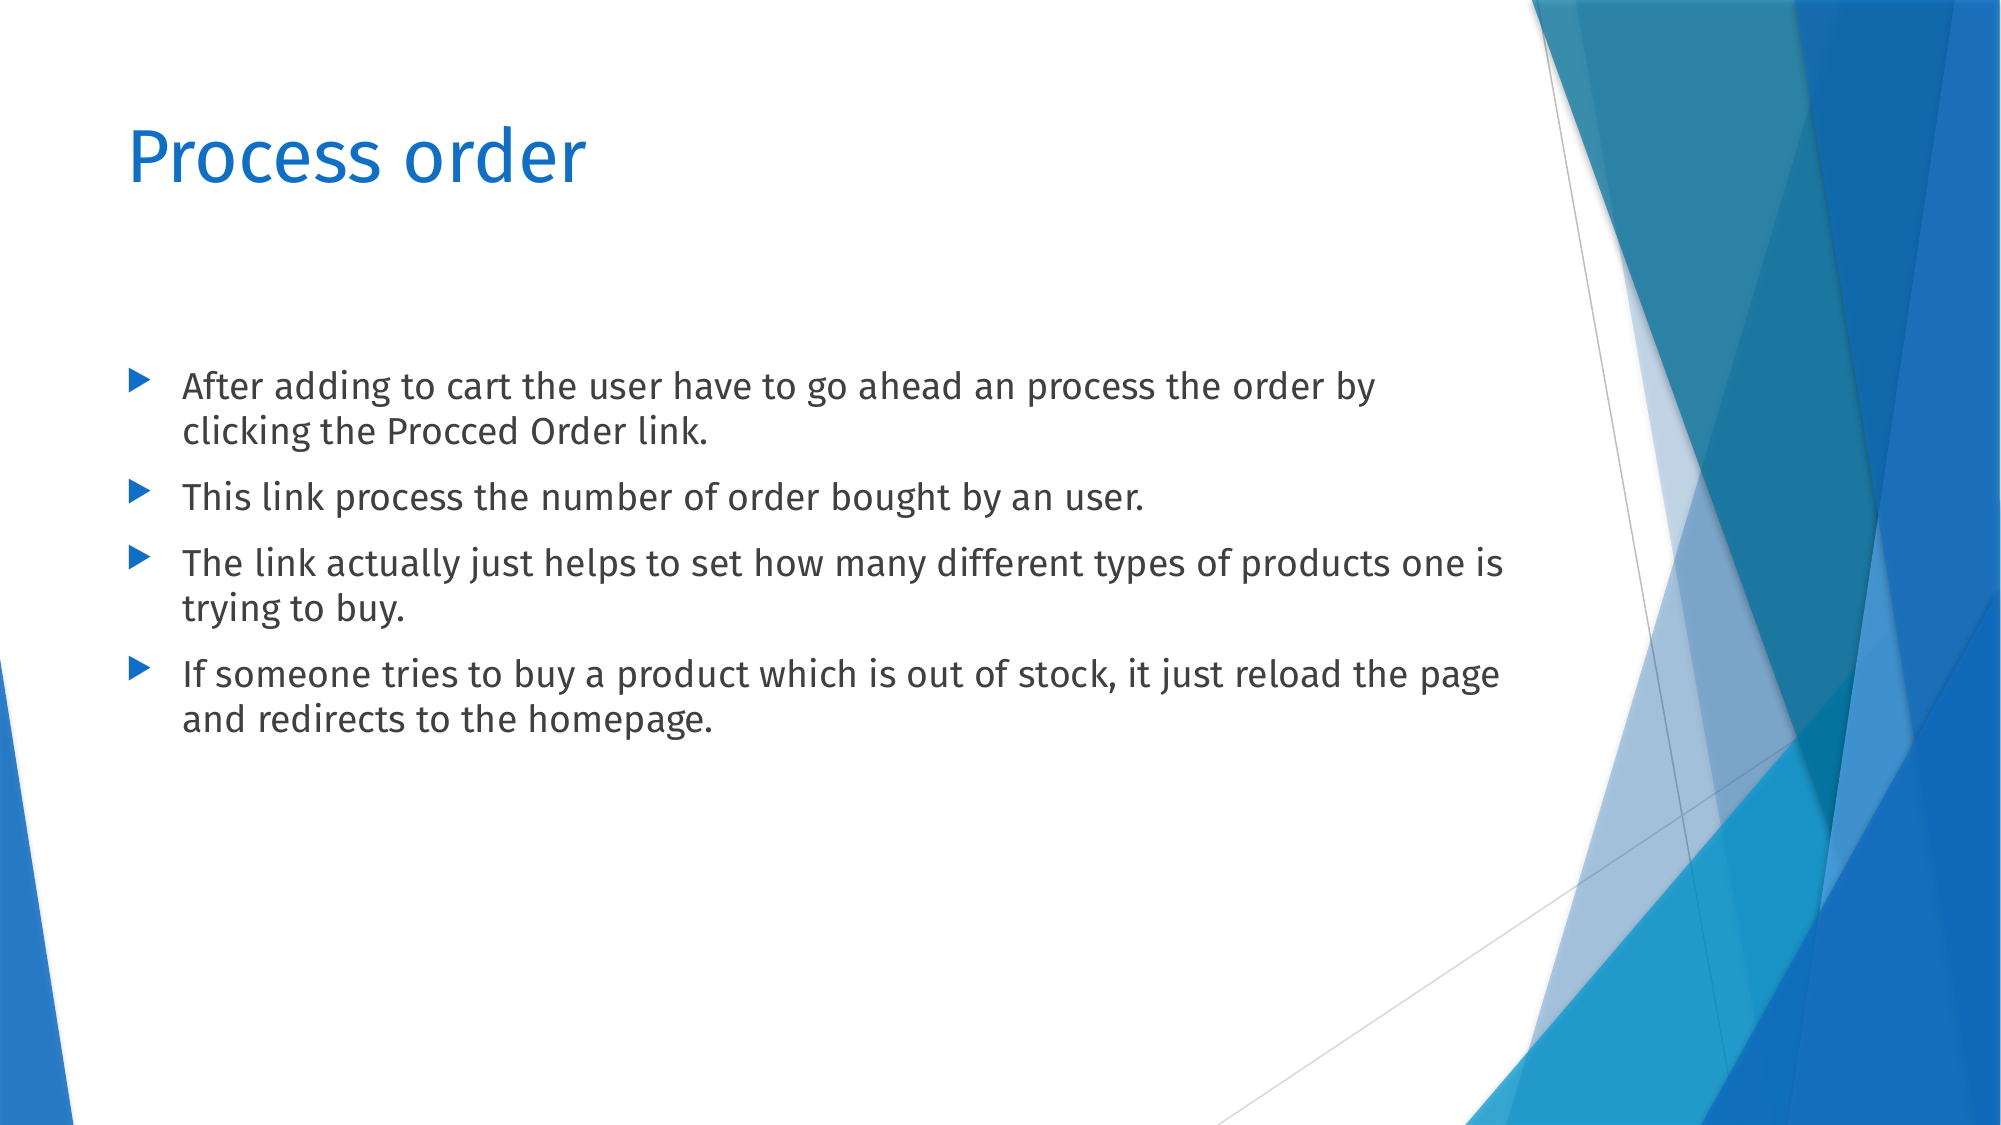

# Process order
After adding to cart the user have to go ahead an process the order by clicking the Procced Order link.
This link process the number of order bought by an user.
The link actually just helps to set how many different types of products one is trying to buy.
If someone tries to buy a product which is out of stock, it just reload the page and redirects to the homepage.